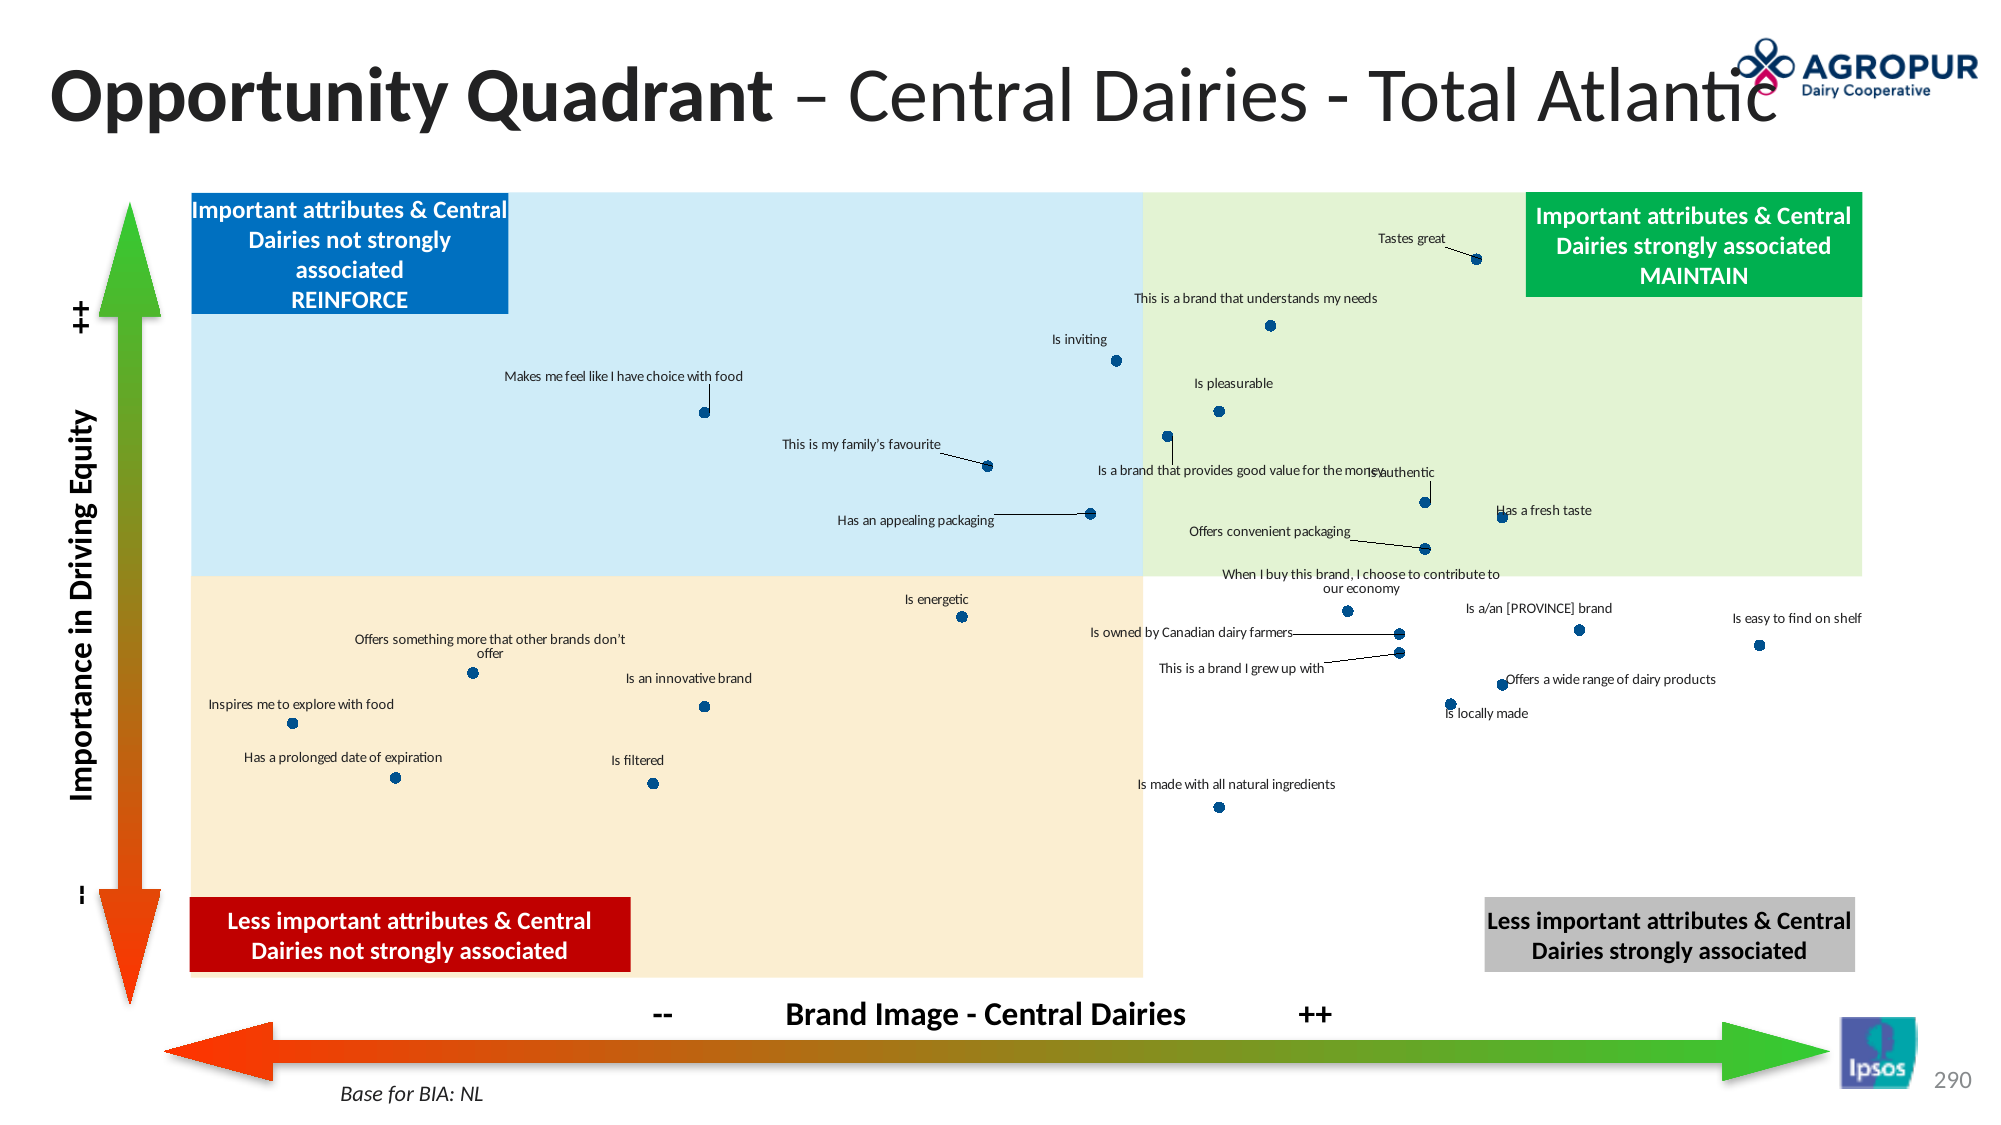

# Opportunity Quadrant – Central Dairies - Total Atlantic

### Chart

| Category | AE Driver |
|---|---|
Important attributes & Central Dairies strongly associated
MAINTAIN

Important attributes & Central Dairies not strongly associated
REINFORCE

--           Importance in Driving Equity          ++

Less important attributes & Central Dairies not strongly associated
Less important attributes & Central Dairies strongly associated

--               Brand Image - Central Dairies               ++
Base for BIA: NL